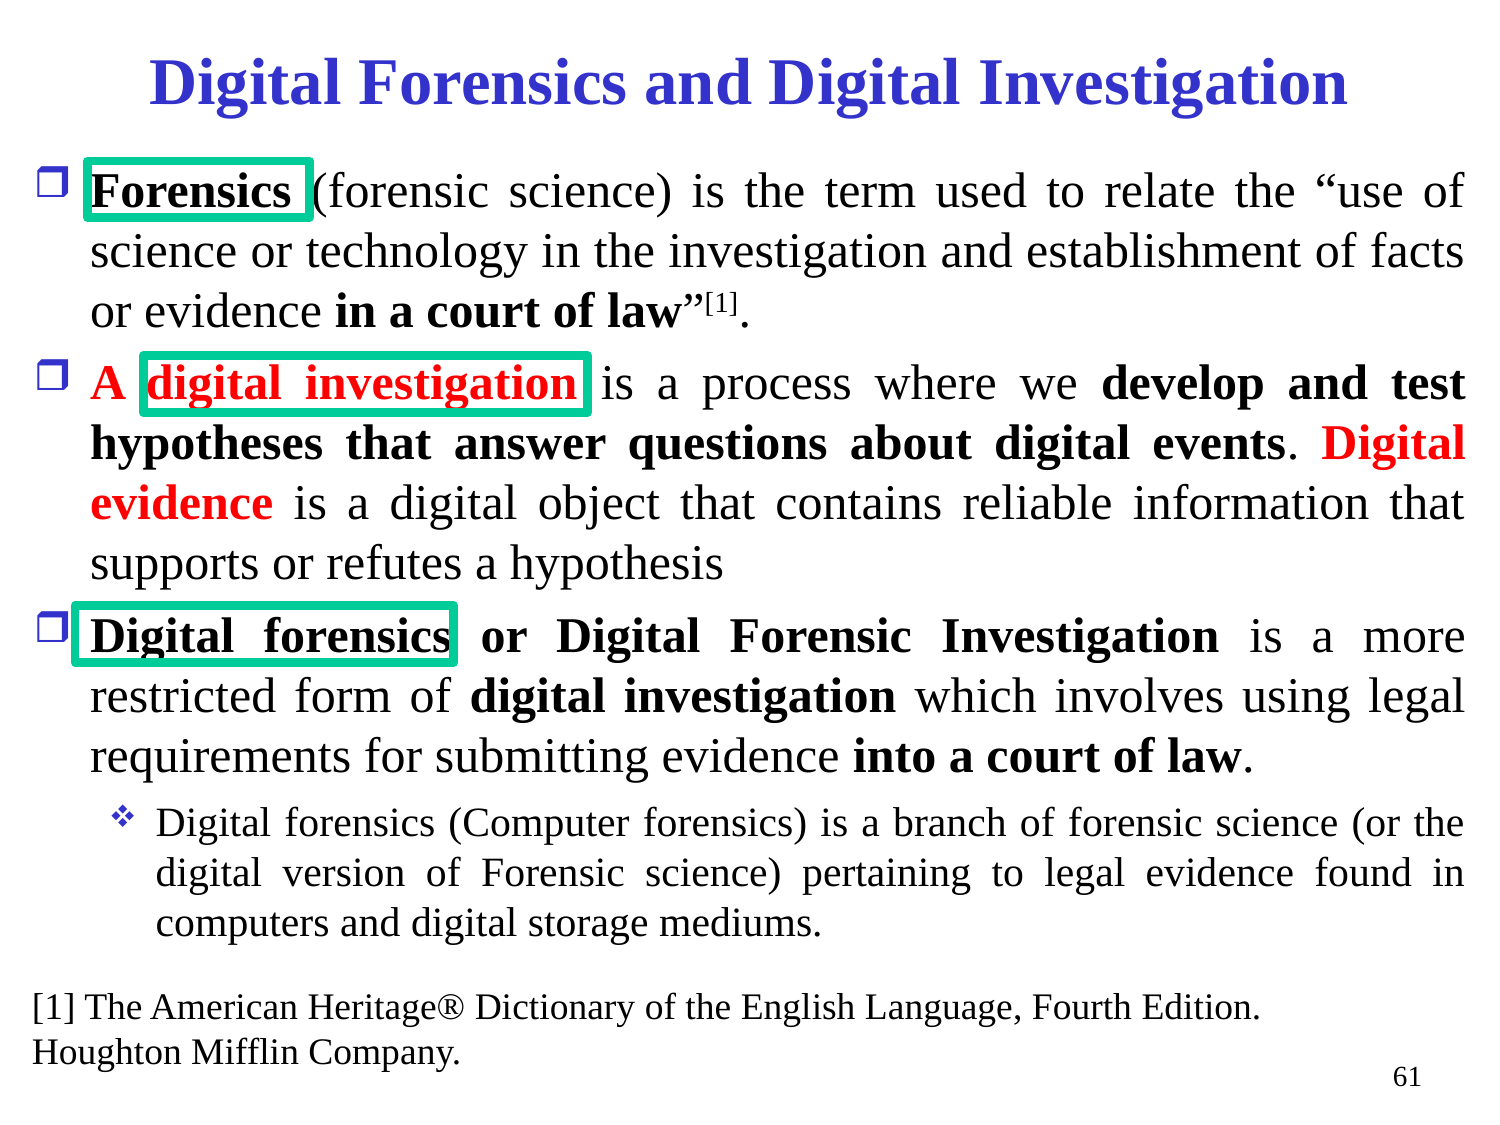

# Digital Forensics and Digital Investigation
Forensics (forensic science) is the term used to relate the “use of science or technology in the investigation and establishment of facts or evidence in a court of law”[1].
A digital investigation is a process where we develop and test hypotheses that answer questions about digital events. Digital evidence is a digital object that contains reliable information that supports or refutes a hypothesis
Digital forensics or Digital Forensic Investigation is a more restricted form of digital investigation which involves using legal requirements for submitting evidence into a court of law.
Digital forensics (Computer forensics) is a branch of forensic science (or the digital version of Forensic science) pertaining to legal evidence found in computers and digital storage mediums.

[1] The American Heritage® Dictionary of the English Language, Fourth Edition.
Houghton Mifflin Company.
61